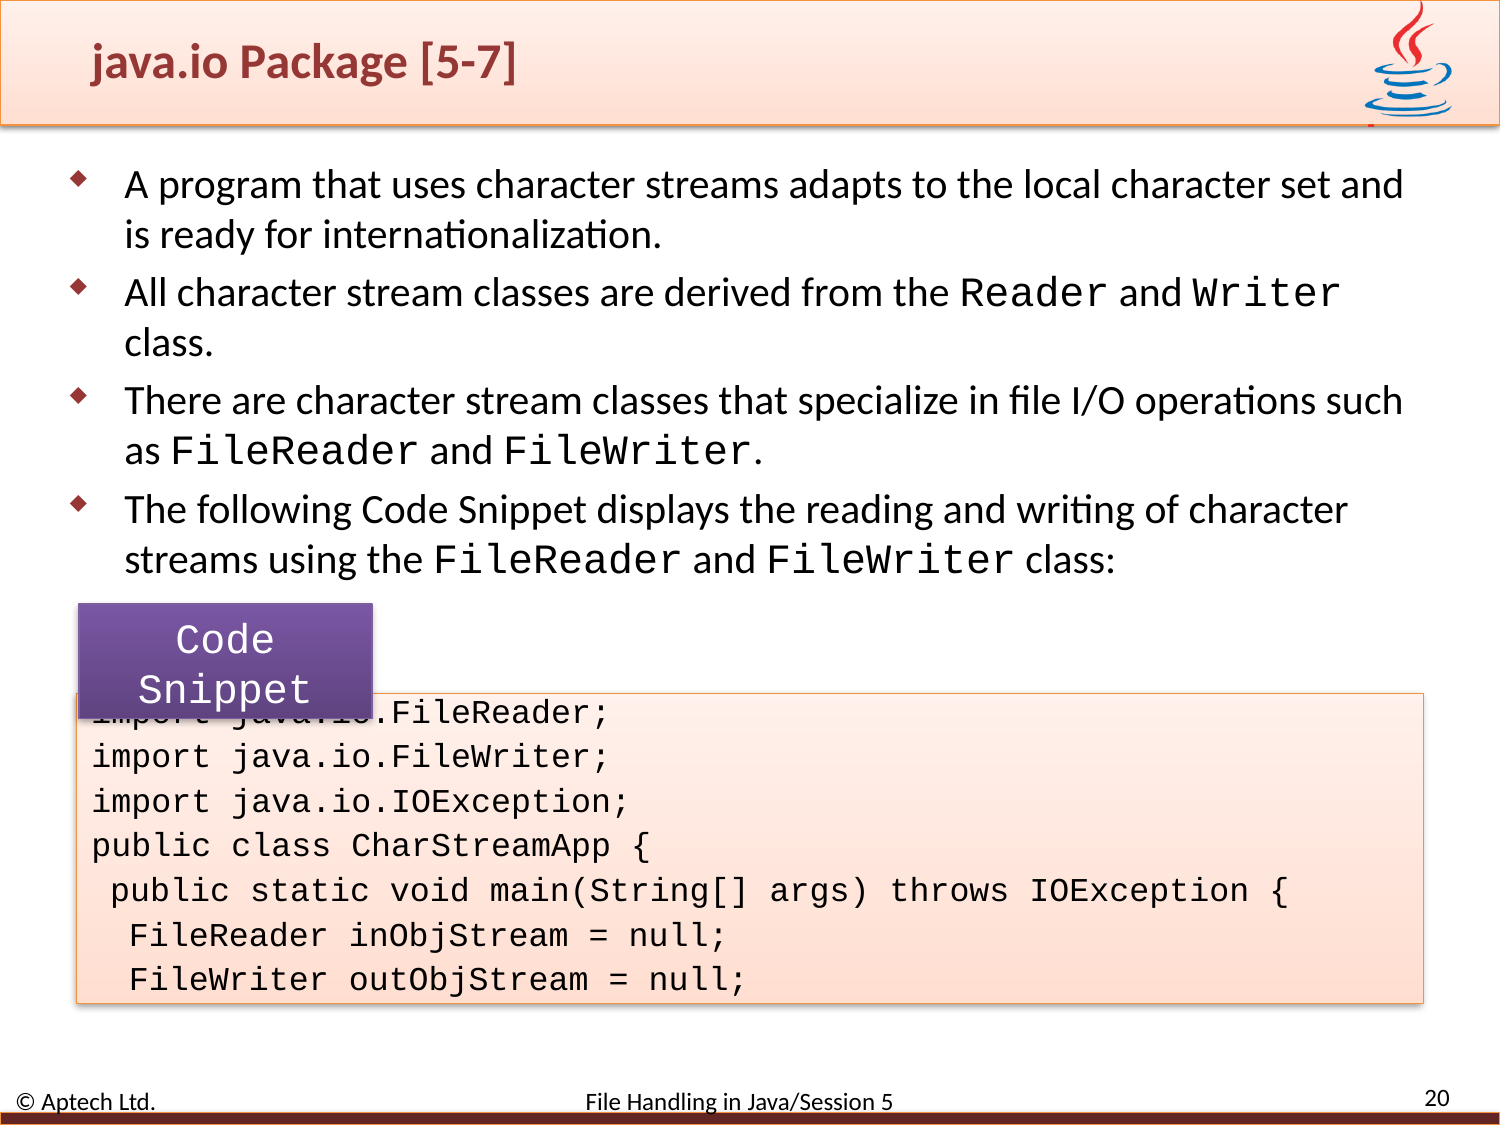

# java.io Package [5-7]
A program that uses character streams adapts to the local character set and is ready for internationalization.
All character stream classes are derived from the Reader and Writer class.
There are character stream classes that specialize in file I/O operations such as FileReader and FileWriter.
The following Code Snippet displays the reading and writing of character streams using the FileReader and FileWriter class:
Code Snippet
import java.io.FileReader;
import java.io.FileWriter;
import java.io.IOException;
public class CharStreamApp {
public static void main(String[] args) throws IOException {
FileReader inObjStream = null;
FileWriter outObjStream = null;
20
© Aptech Ltd.                                                                           File Handling in Java/Session 5